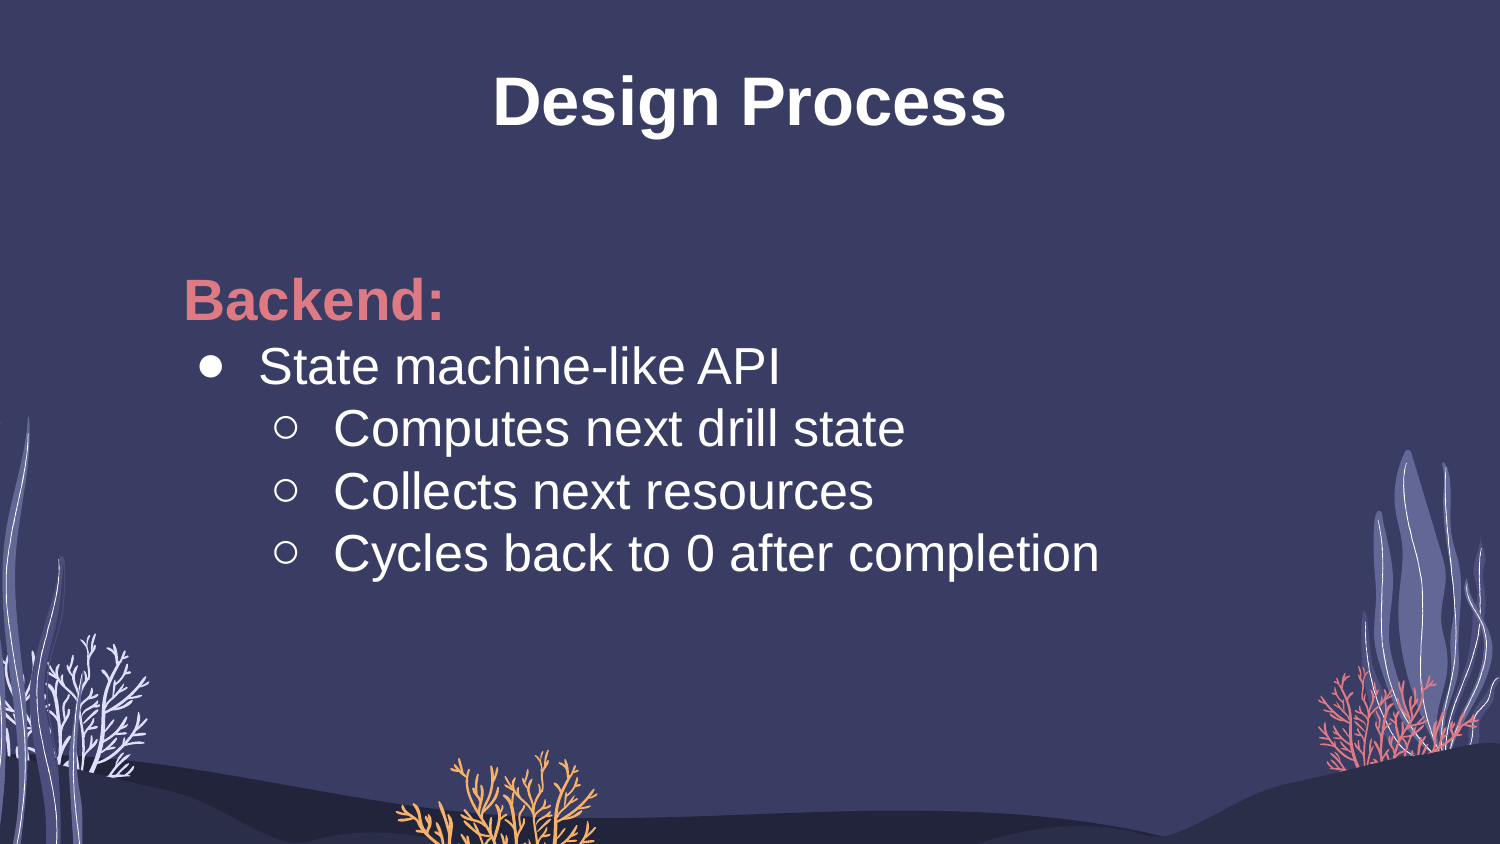

# Design Process
Backend:
State machine-like API
Computes next drill state
Collects next resources
Cycles back to 0 after completion